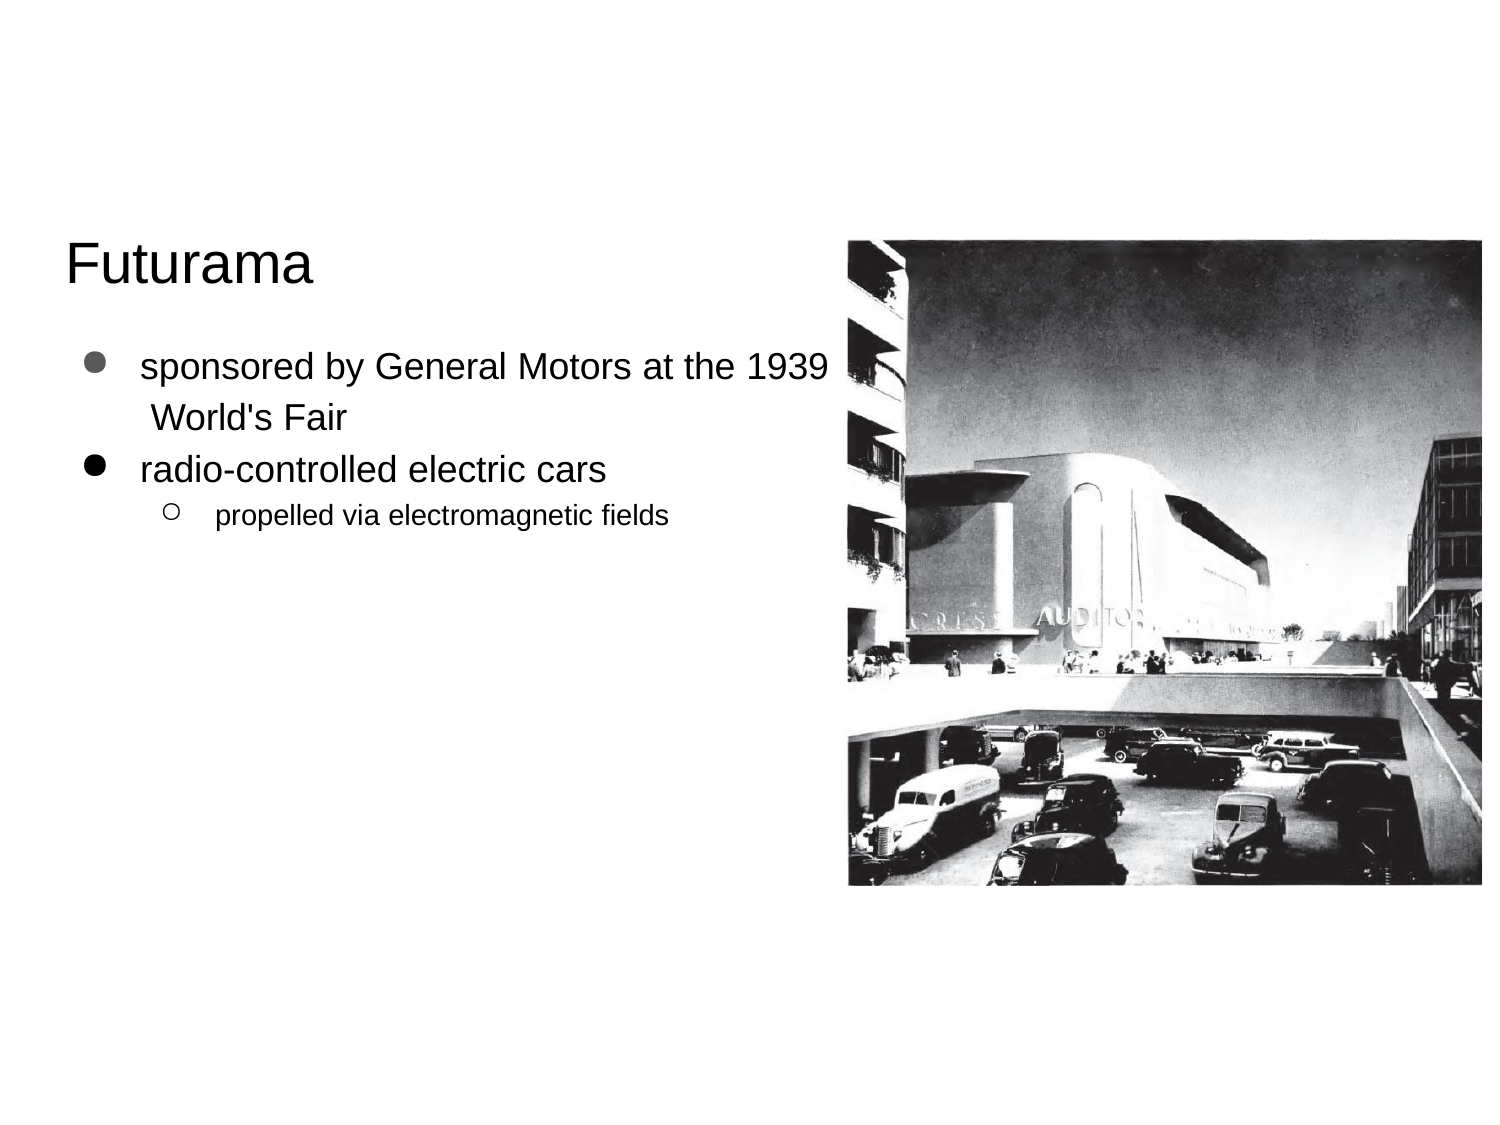

# Futurama

sponsored by General Motors at the 1939  World's Fair
radio-controlled electric cars
propelled via electromagnetic fields